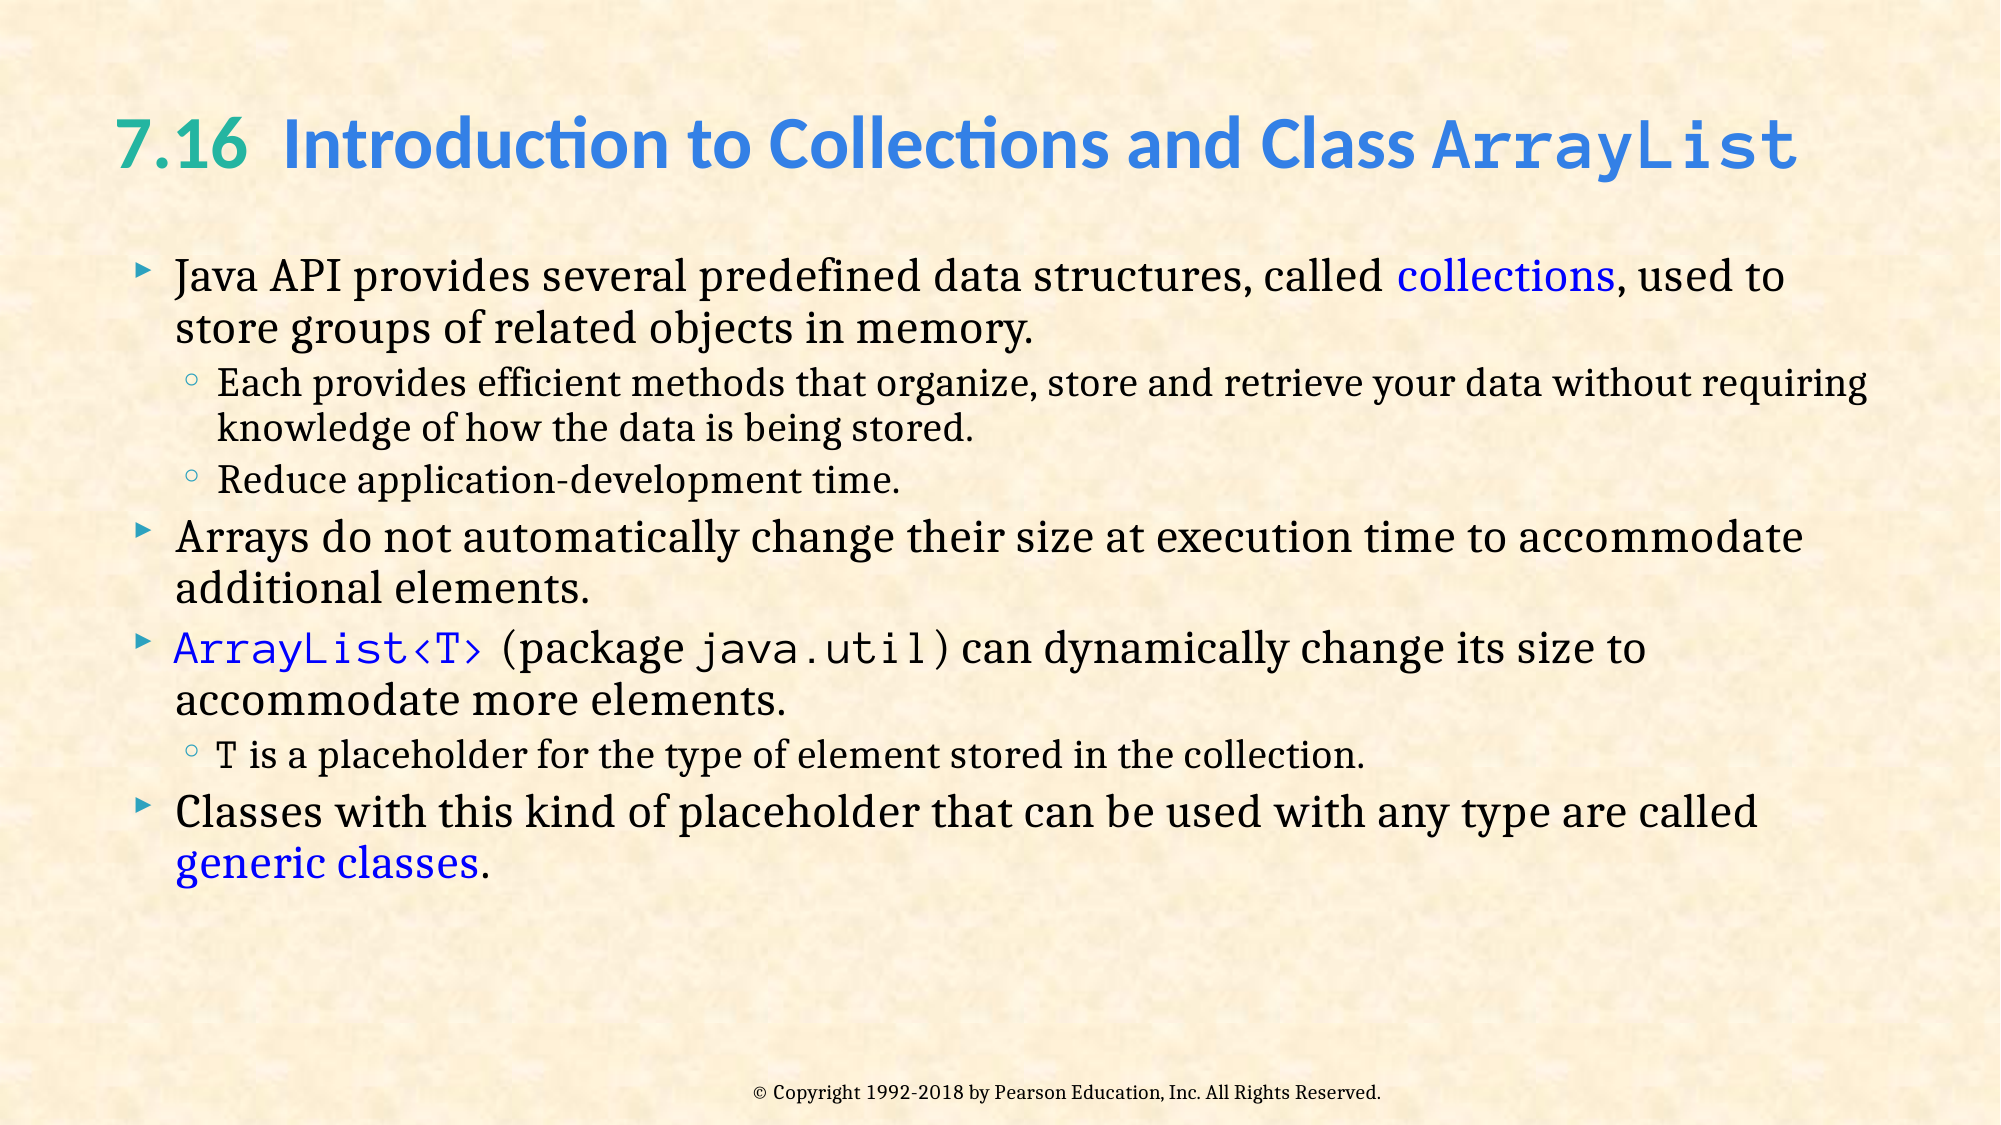

# 7.16  Introduction to Collections and Class ArrayList
Java API provides several predefined data structures, called collections, used to store groups of related objects in memory.
Each provides efficient methods that organize, store and retrieve your data without requiring knowledge of how the data is being stored.
Reduce application-development time.
Arrays do not automatically change their size at execution time to accommodate additional elements.
ArrayList<T> (package java.util) can dynamically change its size to accommodate more elements.
T is a placeholder for the type of element stored in the collection.
Classes with this kind of placeholder that can be used with any type are called generic classes.
© Copyright 1992-2018 by Pearson Education, Inc. All Rights Reserved.